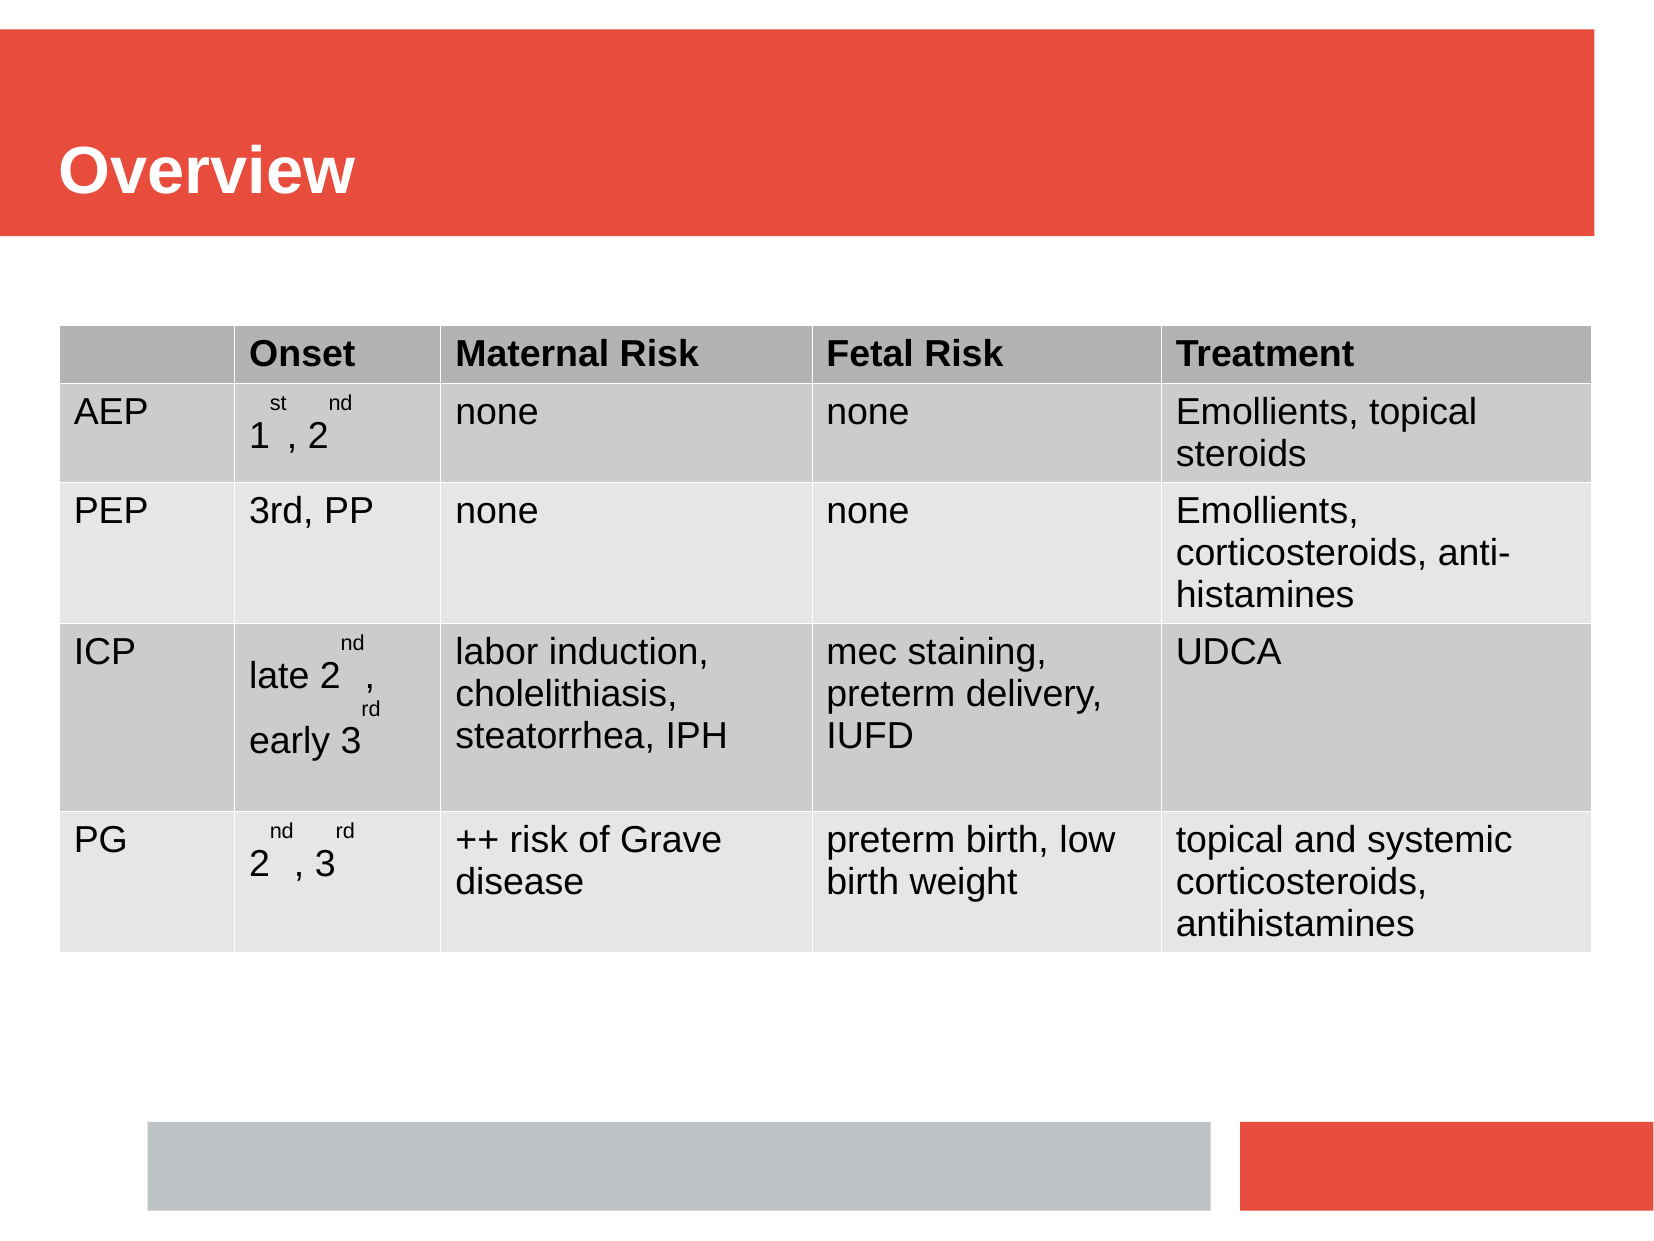

Overview
|  | Onset | Maternal Risk | Fetal Risk | Treatment |
| --- | --- | --- | --- | --- |
| AEP | 1st, 2nd | none | none | Emollients, topical steroids |
| PEP | 3rd, PP | none | none | Emollients, corticosteroids, anti-histamines |
| ICP | late 2nd, early 3rd | labor induction, cholelithiasis, steatorrhea, IPH | mec staining, preterm delivery, IUFD | UDCA |
| PG | 2nd, 3rd | ++ risk of Grave disease | preterm birth, low birth weight | topical and systemic corticosteroids, antihistamines |